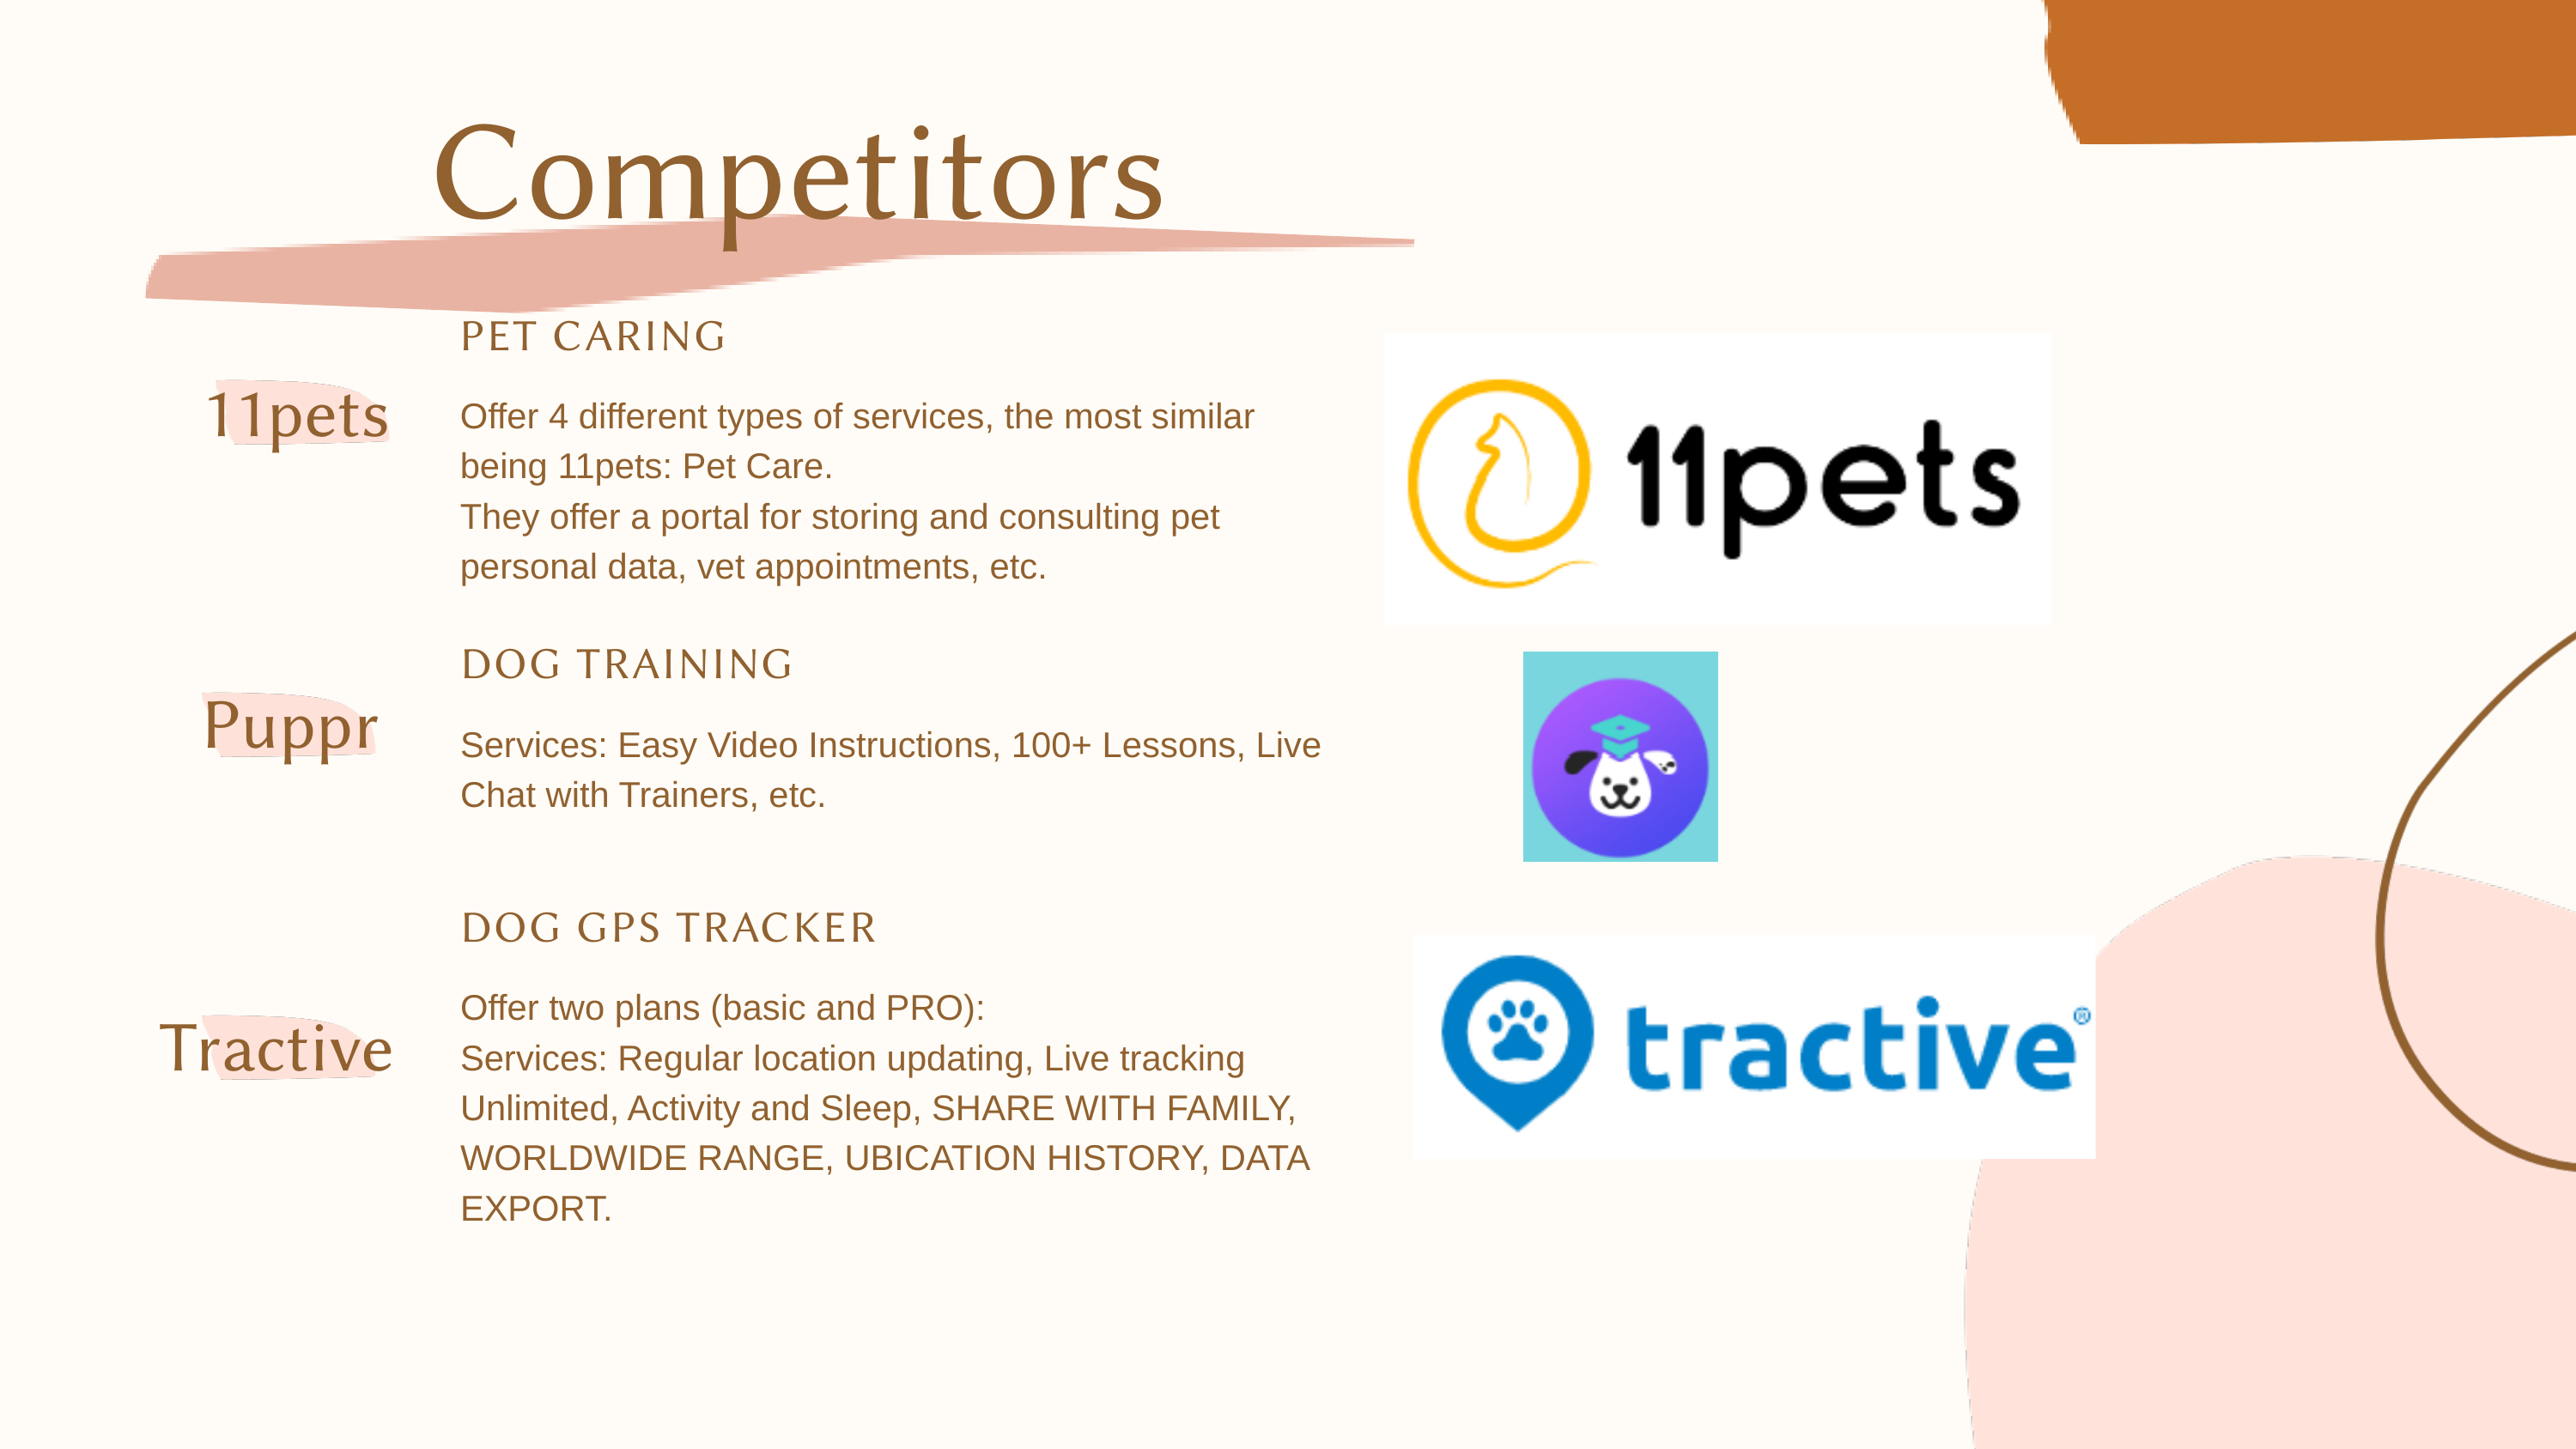

Competitors

PET CARING
Offer 4 different types of services, the most similar being 11pets: Pet Care.
They offer a portal for storing and consulting pet personal data, vet appointments, etc.

11pets

DOG TRAINING
Services: Easy Video Instructions, 100+ Lessons, Live Chat with Trainers, etc.

Puppr

DOG GPS TRACKER
Offer two plans (basic and PRO):
Services: Regular location updating, Live tracking Unlimited, Activity and Sleep, SHARE WITH FAMILY, WORLDWIDE RANGE, UBICATION HISTORY, DATA EXPORT.

Tractive